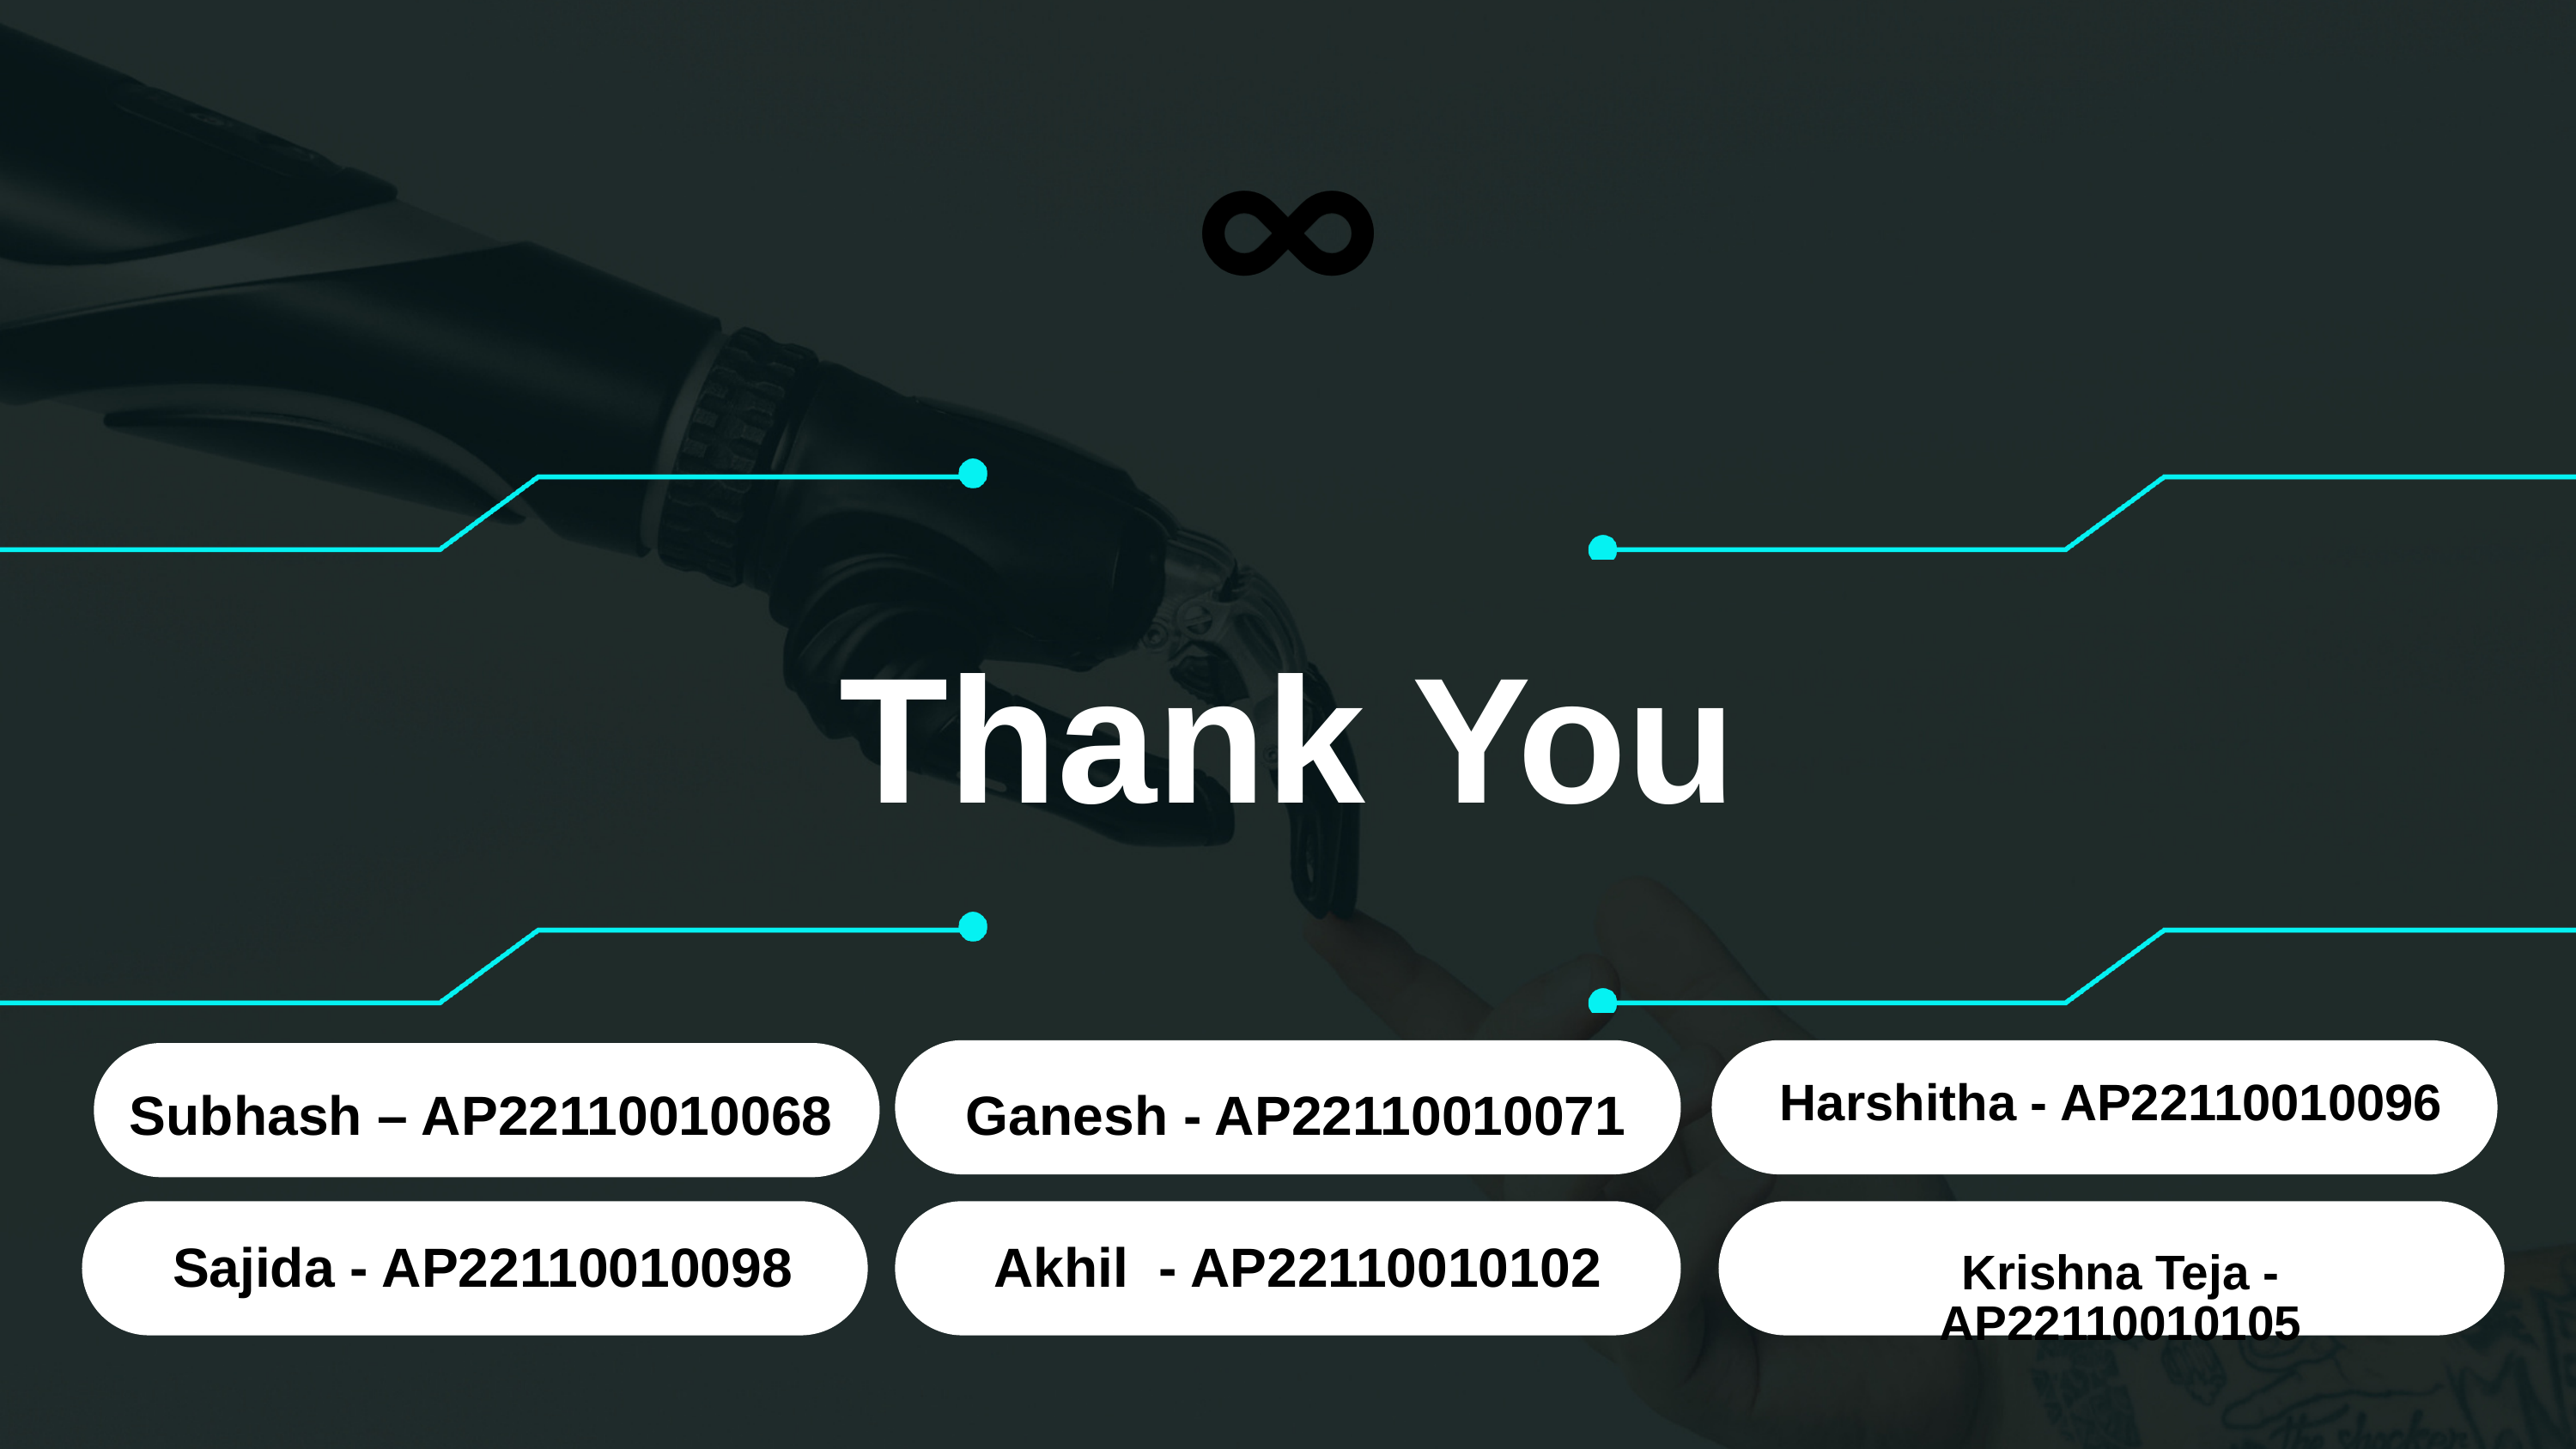

Thank You

Harshitha - AP22110010096
Subhash – AP22110010068
Ganesh - AP22110010071

Sajida - AP22110010098
Akhil  - AP22110010102
Krishna Teja - AP22110010105